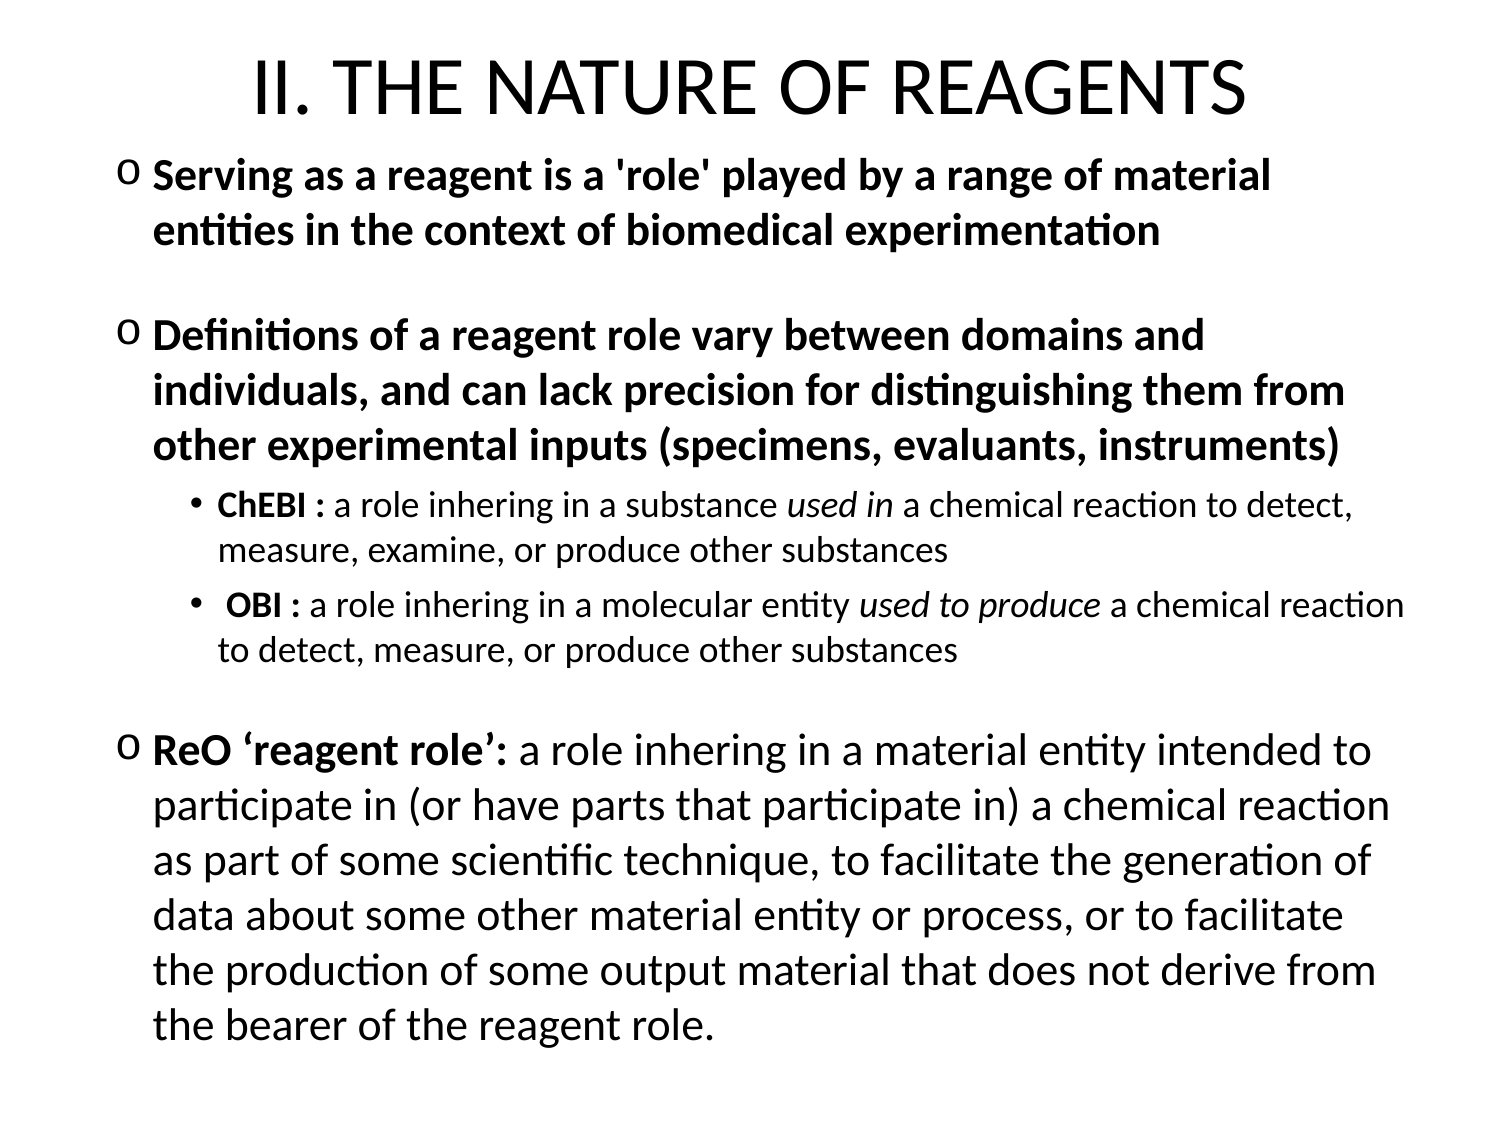

II. THE NATURE OF REAGENTS
Serving as a reagent is a 'role' played by a range of material entities in the context of biomedical experimentation

Definitions of a reagent role vary between domains and individuals, and can lack precision for distinguishing them from other experimental inputs (specimens, evaluants, instruments)

ChEBI : a role inhering in a substance used in a chemical reaction to detect, measure, examine, or produce other substances

 OBI : a role inhering in a molecular entity used to produce a chemical reaction to detect, measure, or produce other substances

ReO ‘reagent role’: a role inhering in a material entity intended to participate in (or have parts that participate in) a chemical reaction as part of some scientific technique, to facilitate the generation of data about some other material entity or process, or to facilitate the production of some output material that does not derive from the bearer of the reagent role.